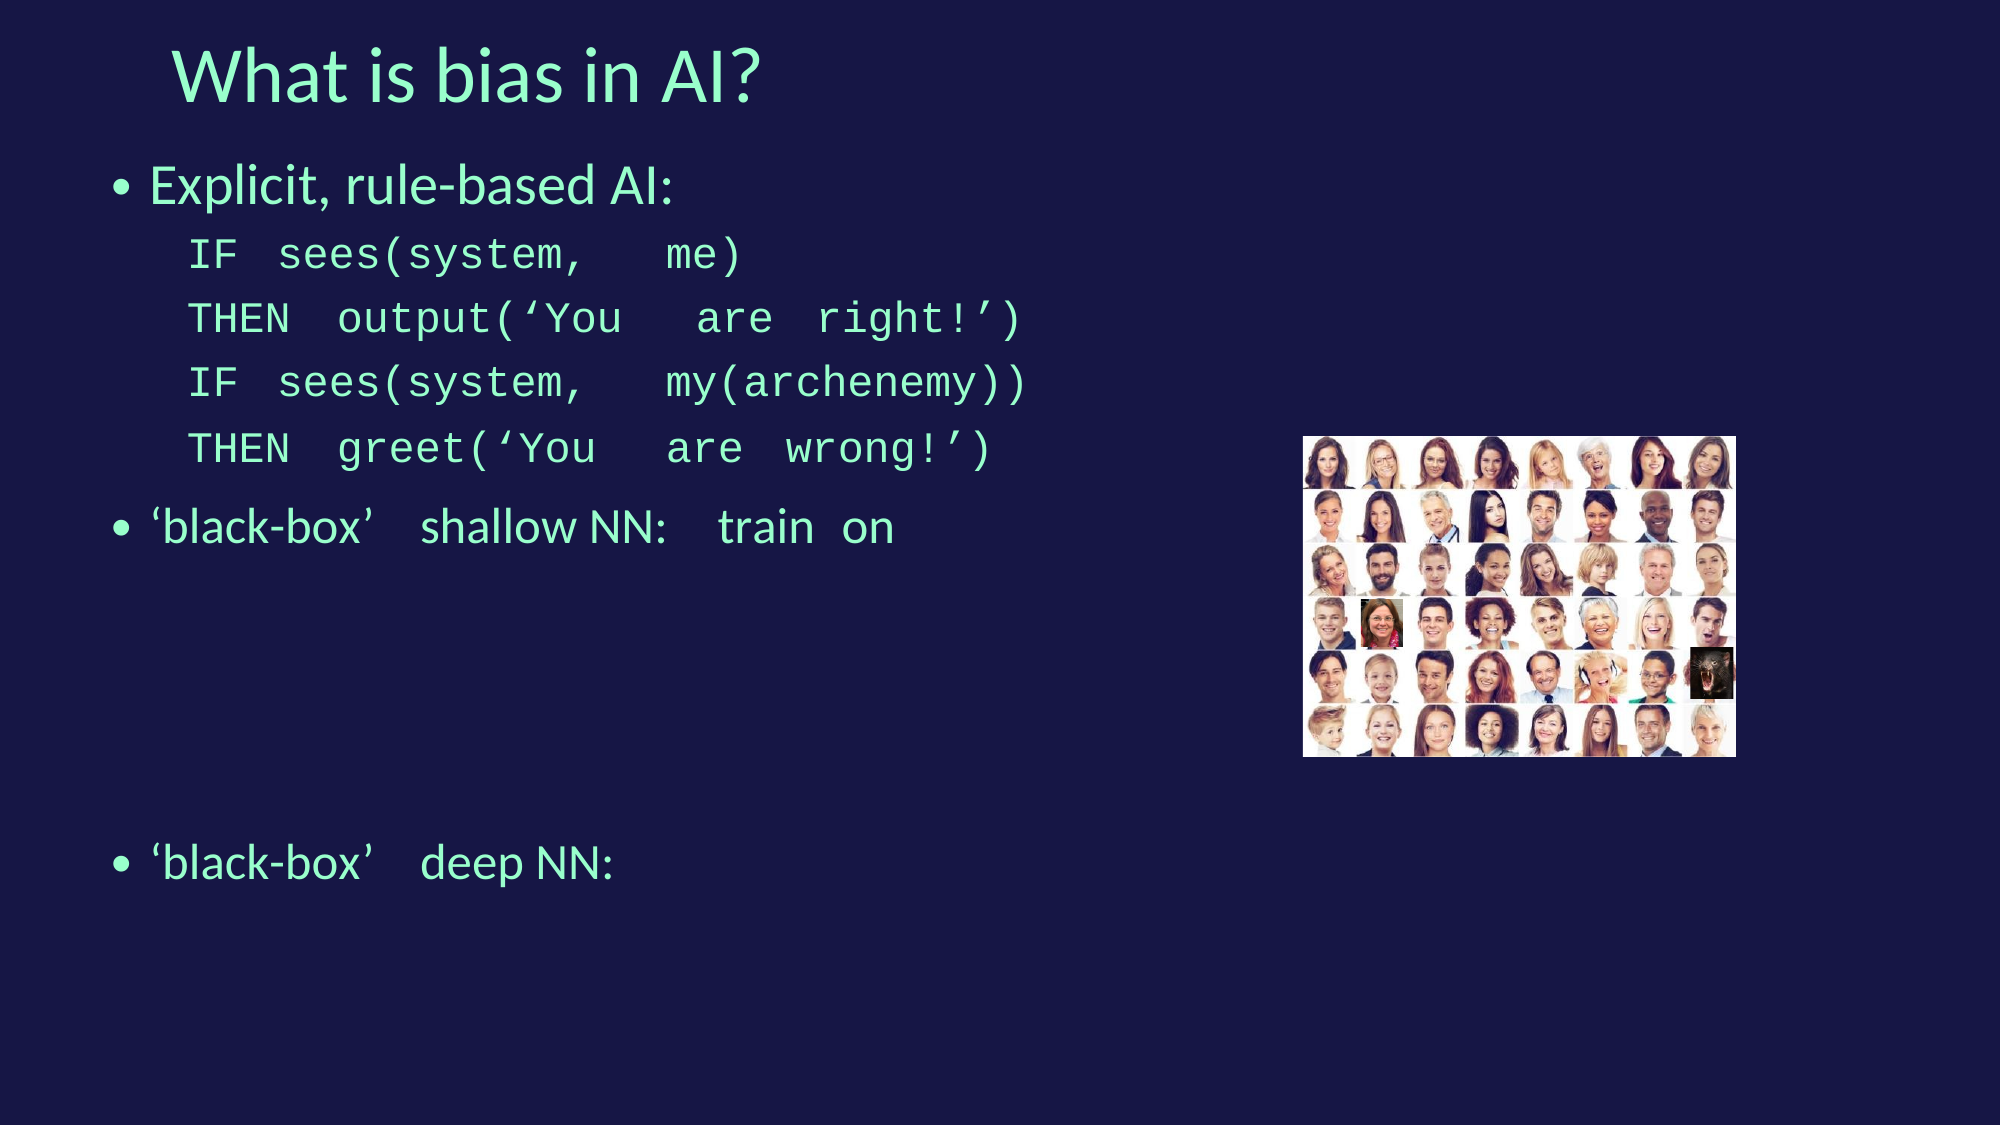

What is bias in AI?
Explicit, rule-based AI:
•
IF
sees(system,
me)
THEN
output(‘You
are
right!’)
IF
sees(system,
my(archenemy))
THEN
greet(‘You
are
wrong!’)

•
‘black-box’
shallow NN:
train
on

•
‘black-box’
deep NN: